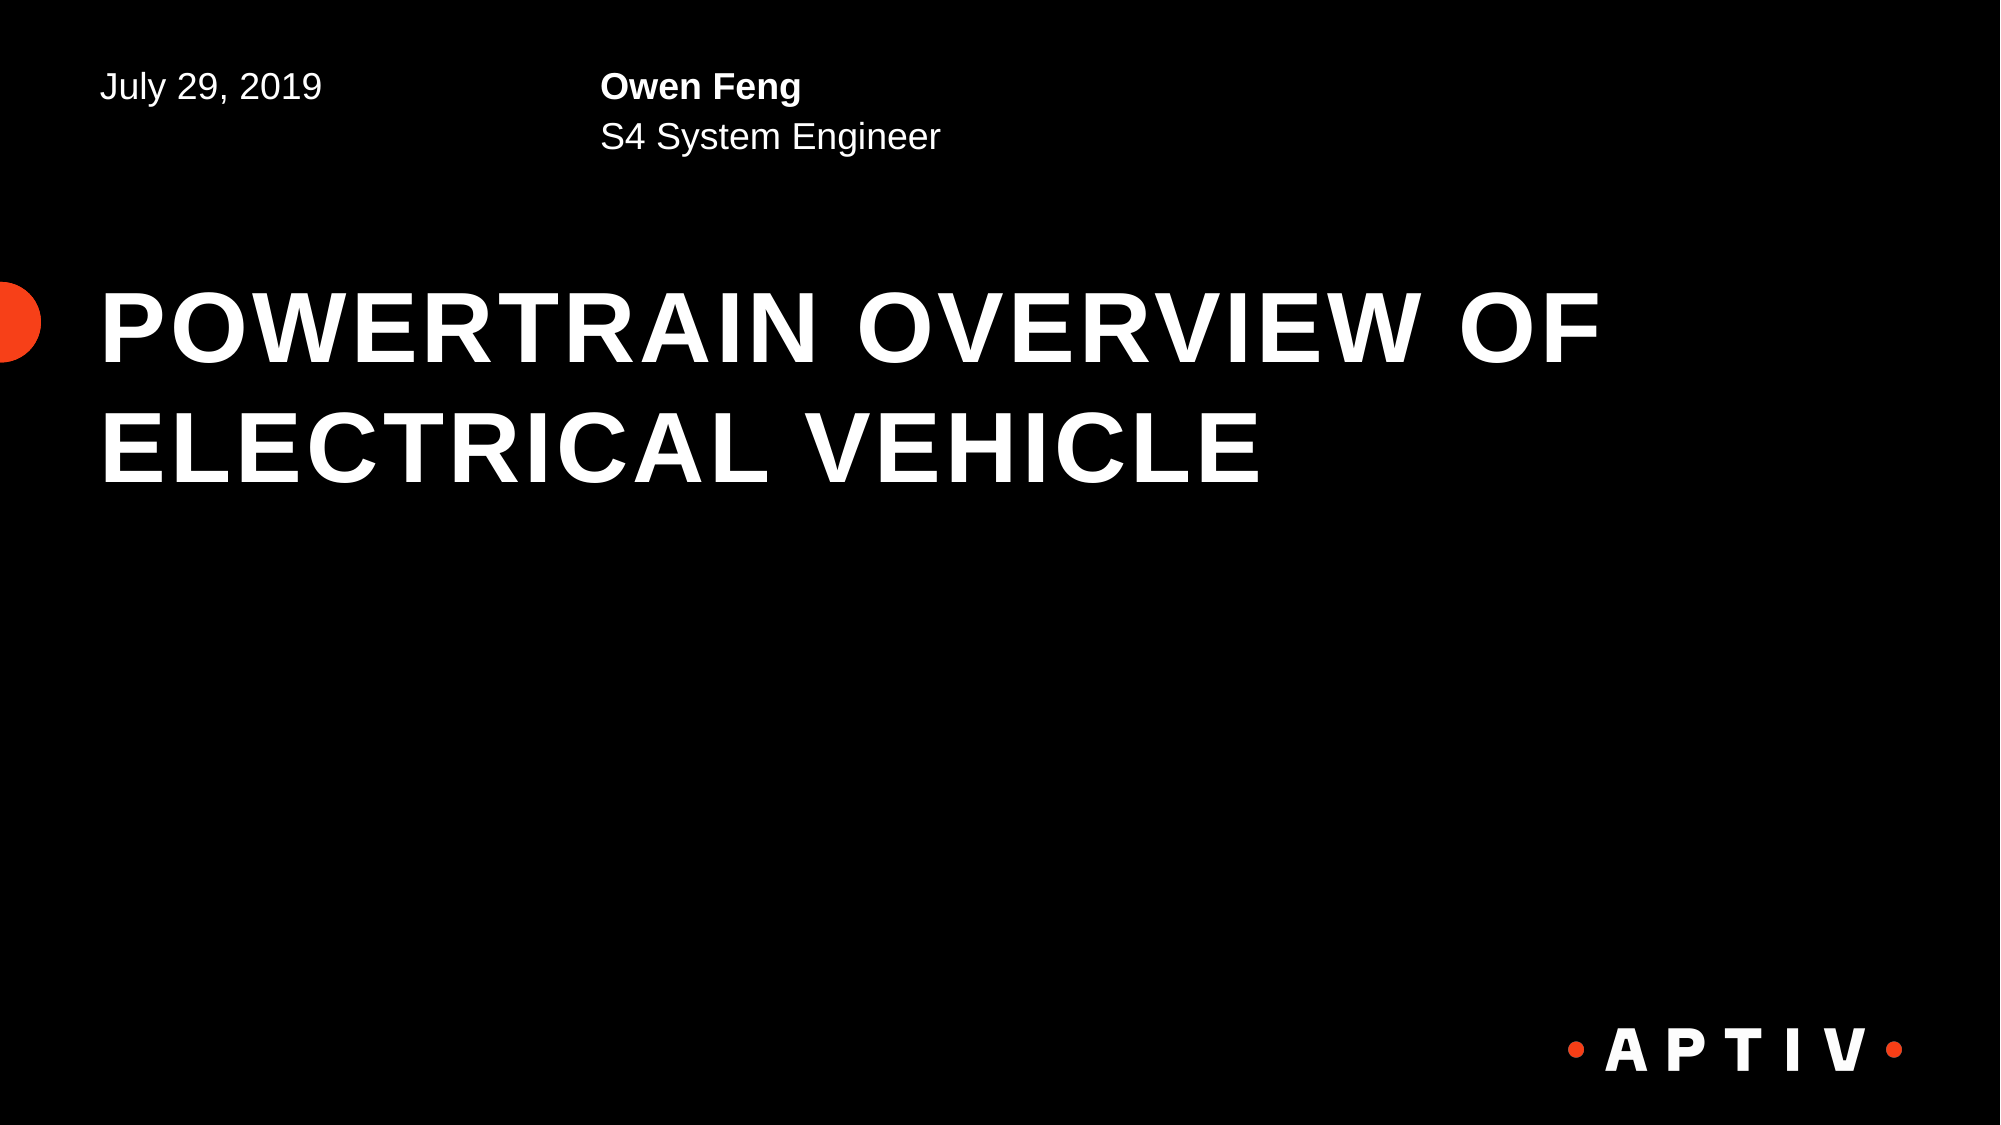

July 29, 2019
Owen Feng
S4 System Engineer
Powertrain overview of electrical vehicle